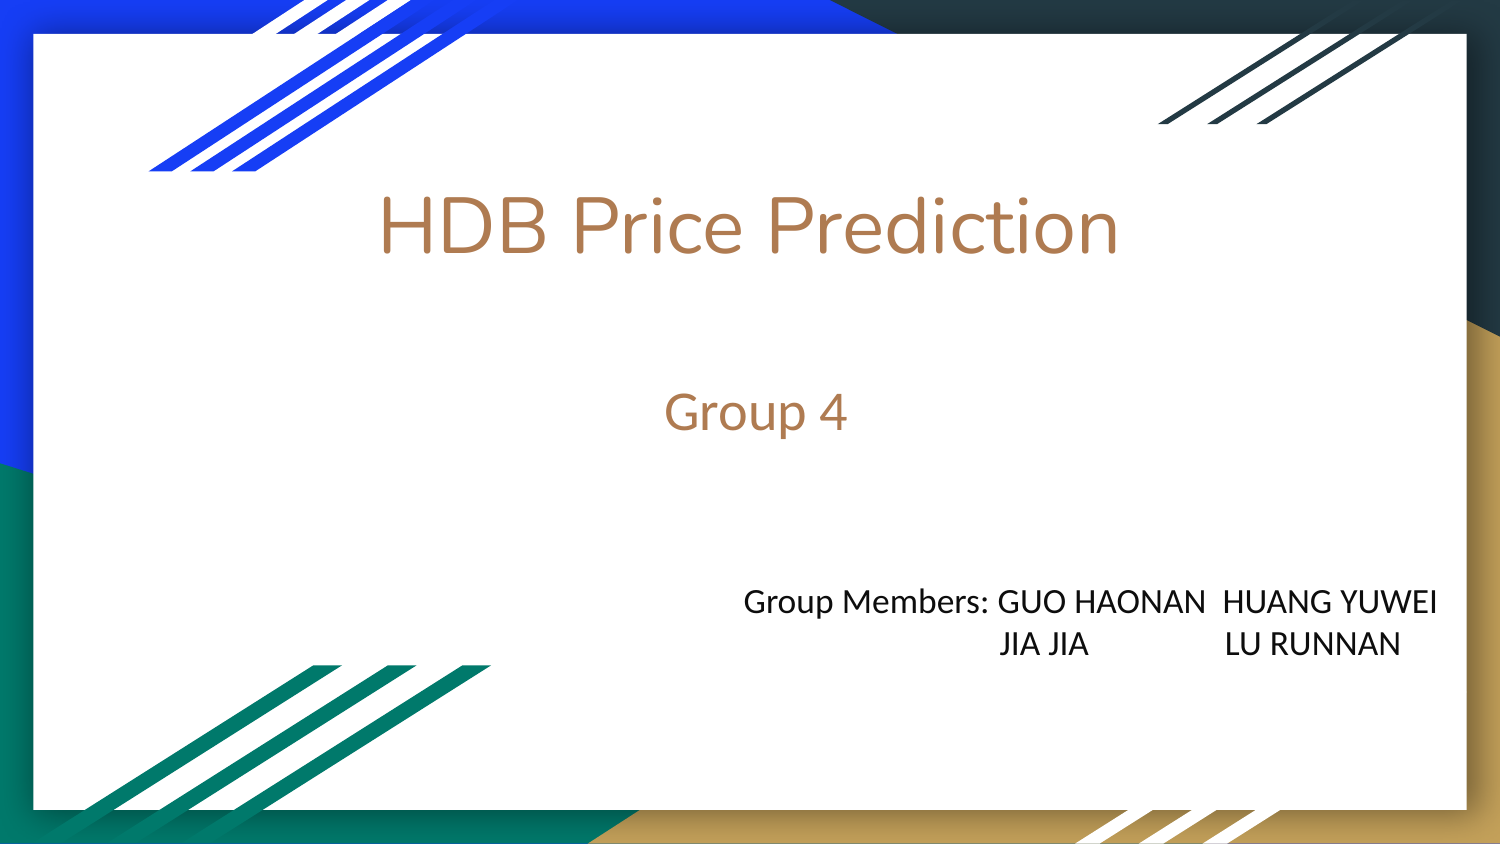

# HDB Price Prediction
Group 4

Group Members: GUO HAONAN  HUANG YUWEI
                                JIA JIA                 LU RUNNAN